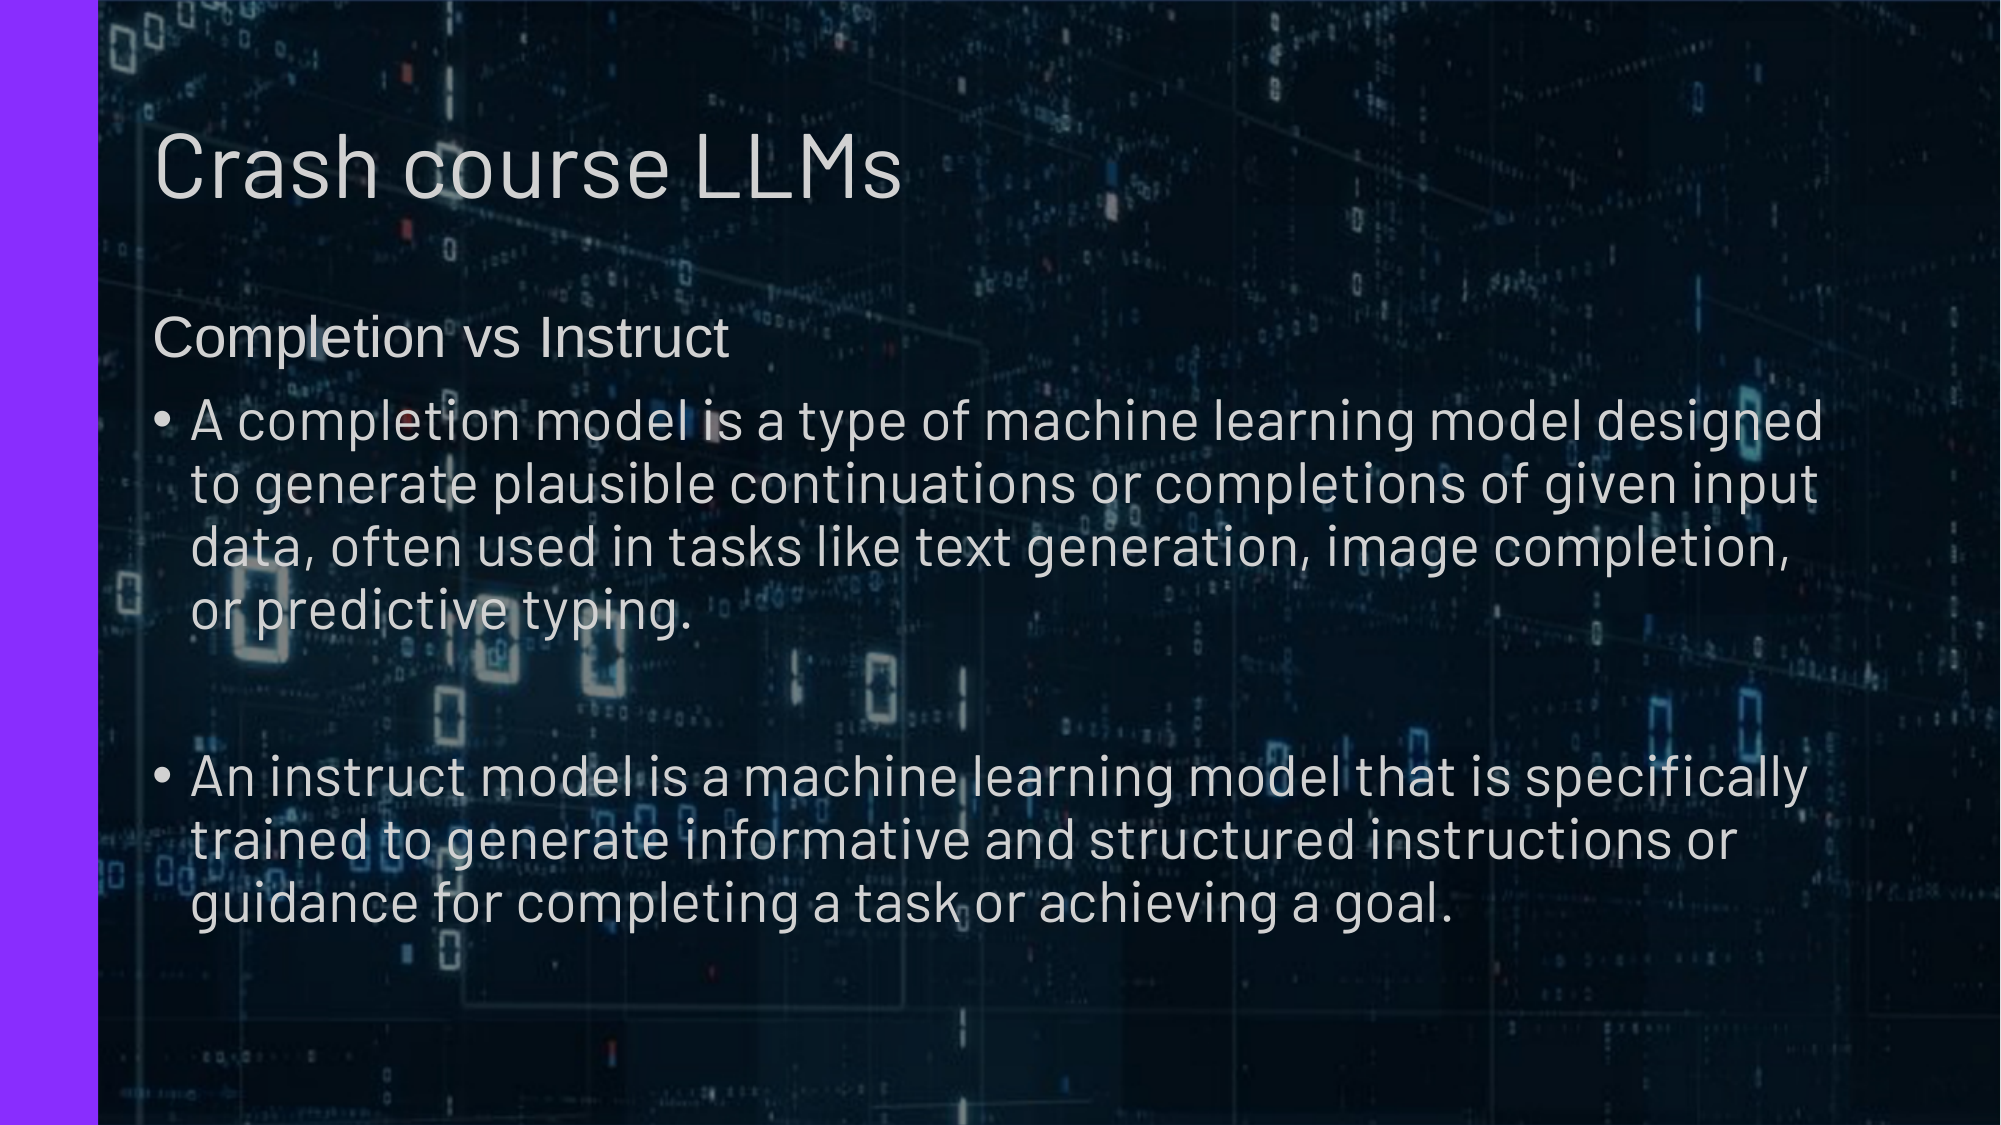

# Crash course LLMs
Completion vs Instruct
A completion model is a type of machine learning model designed to generate plausible continuations or completions of given input data, often used in tasks like text generation, image completion, or predictive typing.

An instruct model is a machine learning model that is specifically trained to generate informative and structured instructions or guidance for completing a task or achieving a goal.